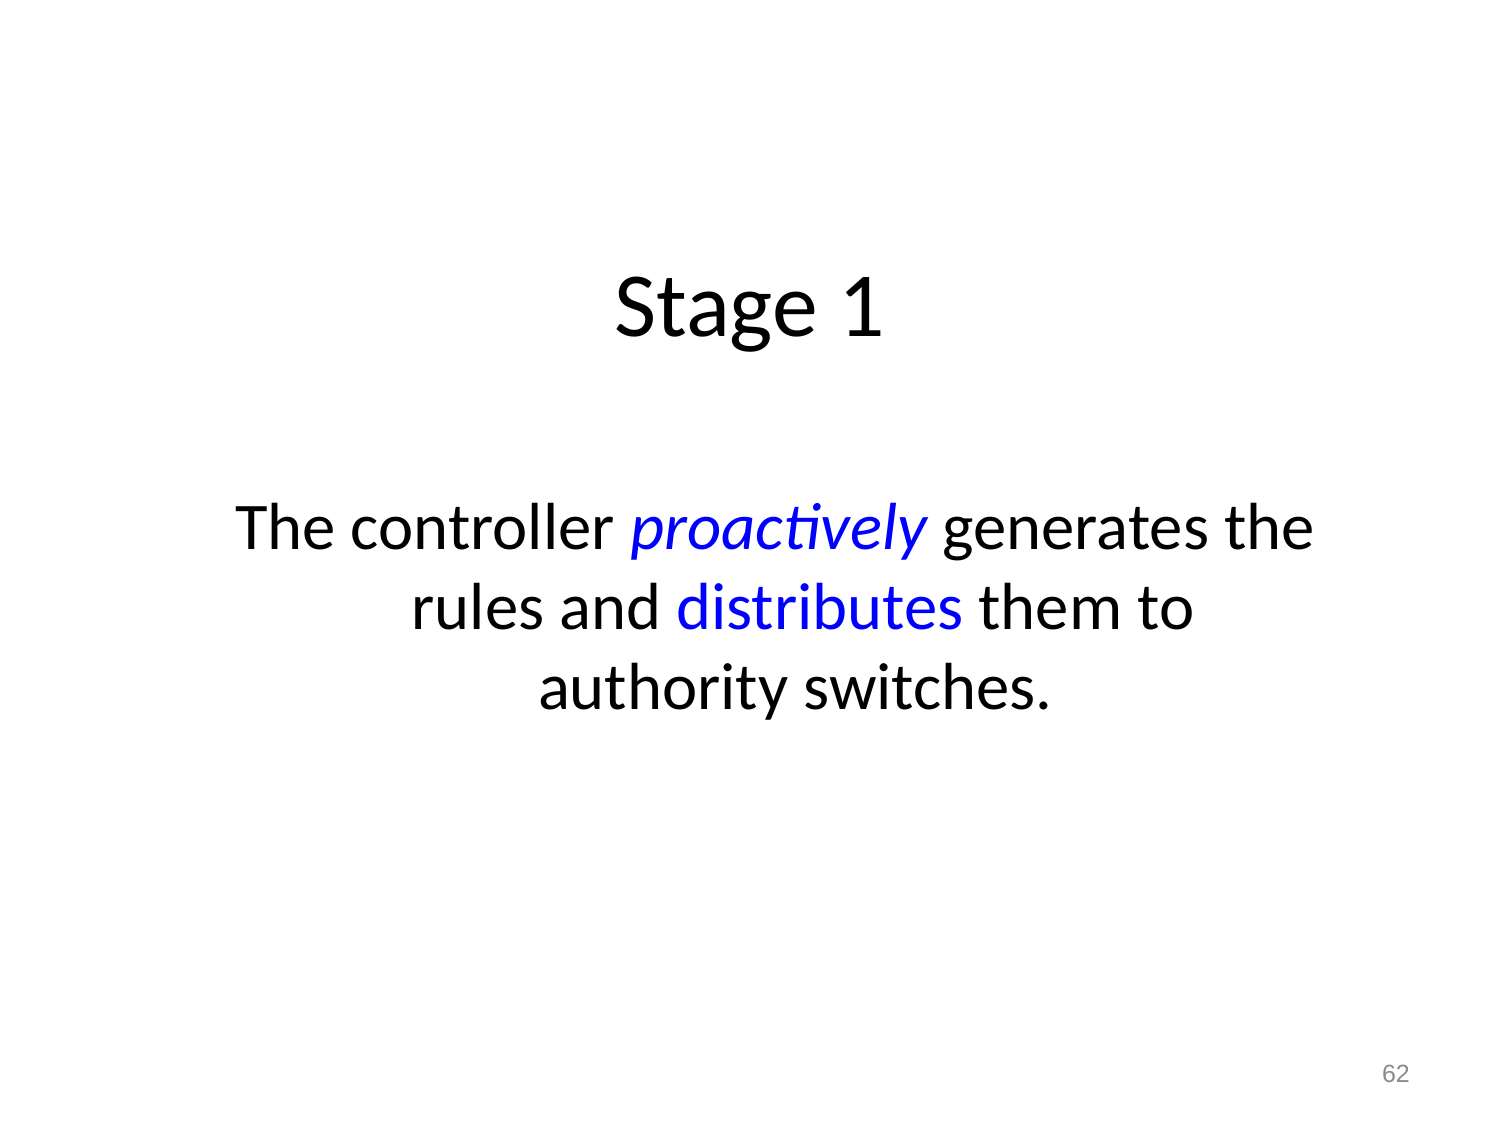

# Stage 1
The controller proactively generates the rules and distributes them to authority switches.

62